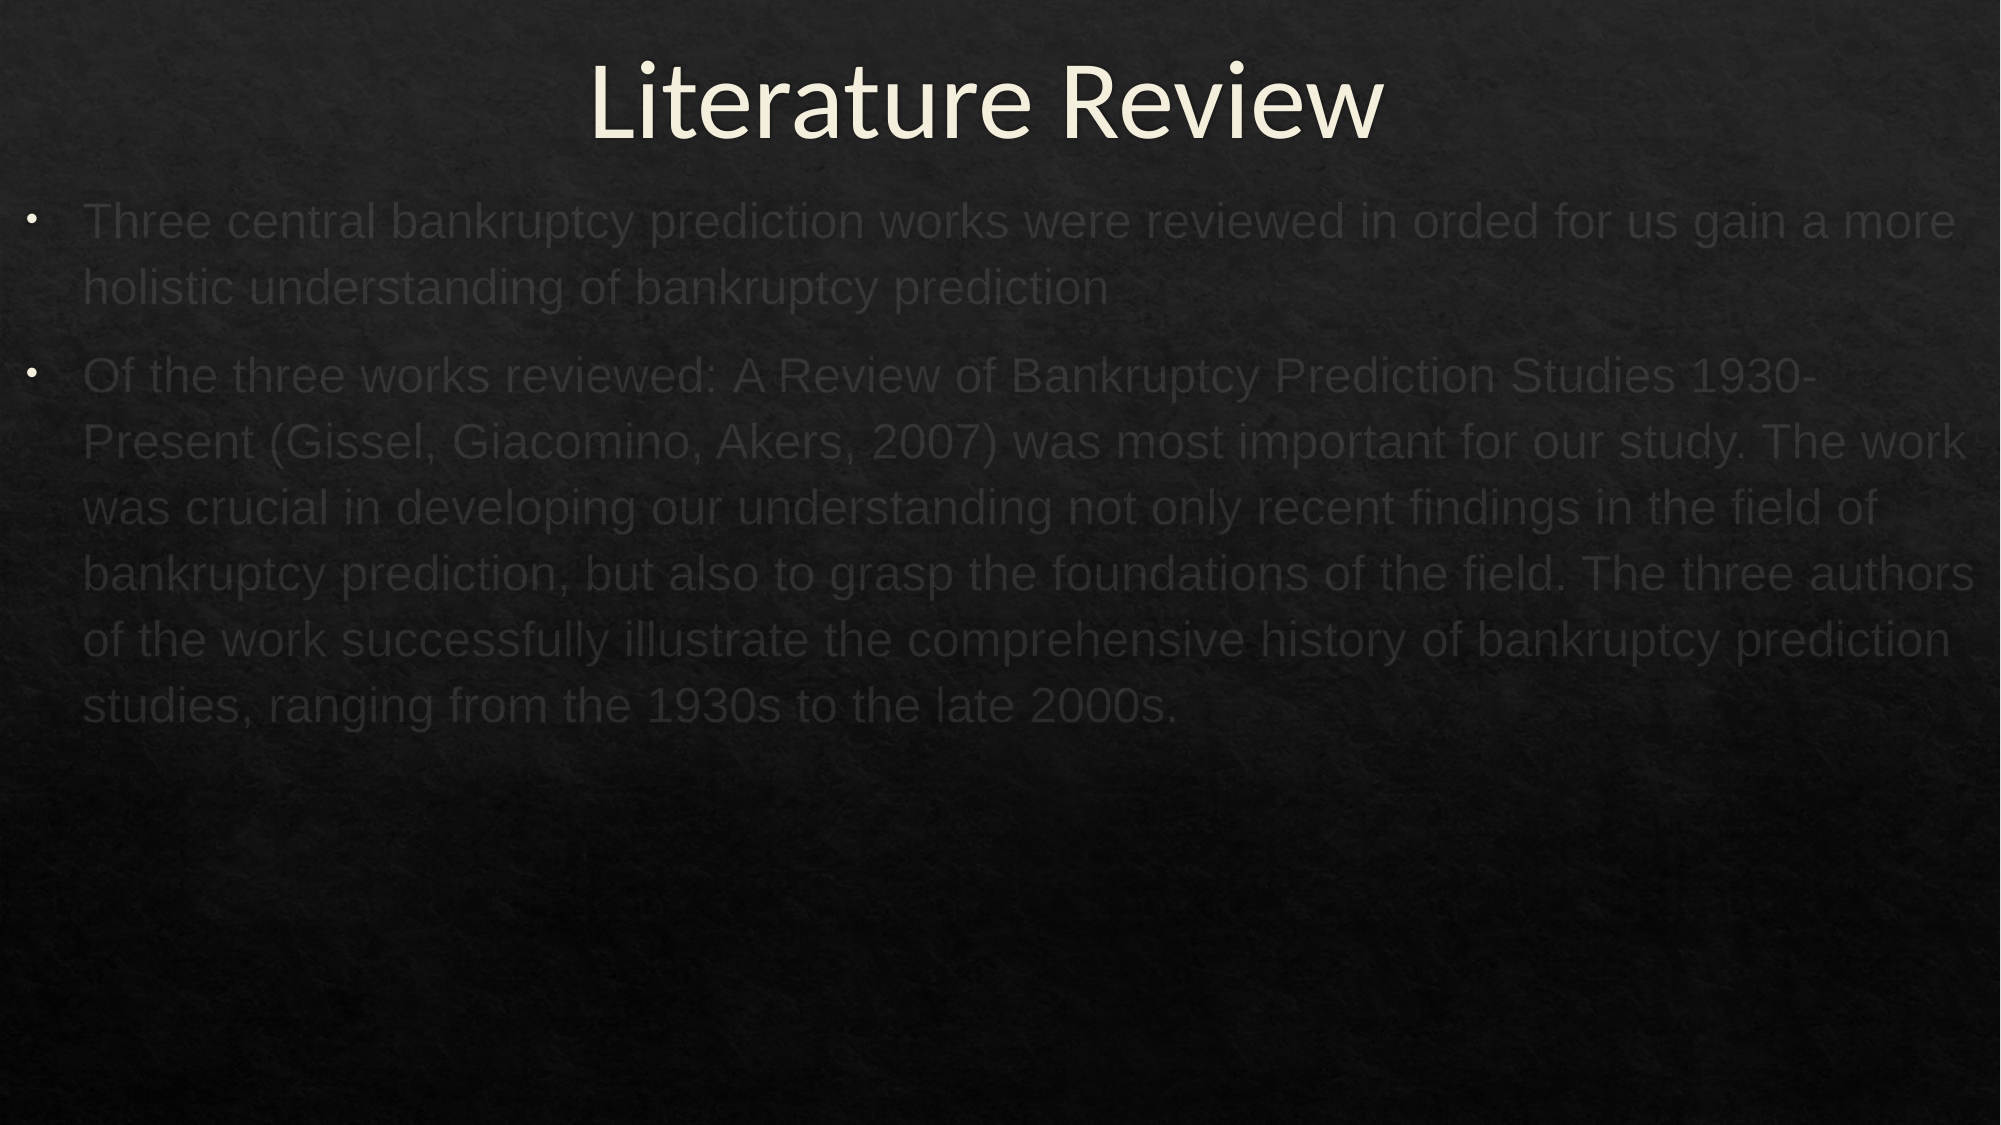

# Literature Review
Three central bankruptcy prediction works were reviewed in orded for us gain a more holistic understanding of bankruptcy prediction
Of the three works reviewed: A Review of Bankruptcy Prediction Studies 1930-Present (Gissel, Giacomino, Akers, 2007) was most important for our study. The work was crucial in developing our understanding not only recent findings in the field of bankruptcy prediction, but also to grasp the foundations of the field. The three authors of the work successfully illustrate the comprehensive history of bankruptcy prediction studies, ranging from the 1930s to the late 2000s.